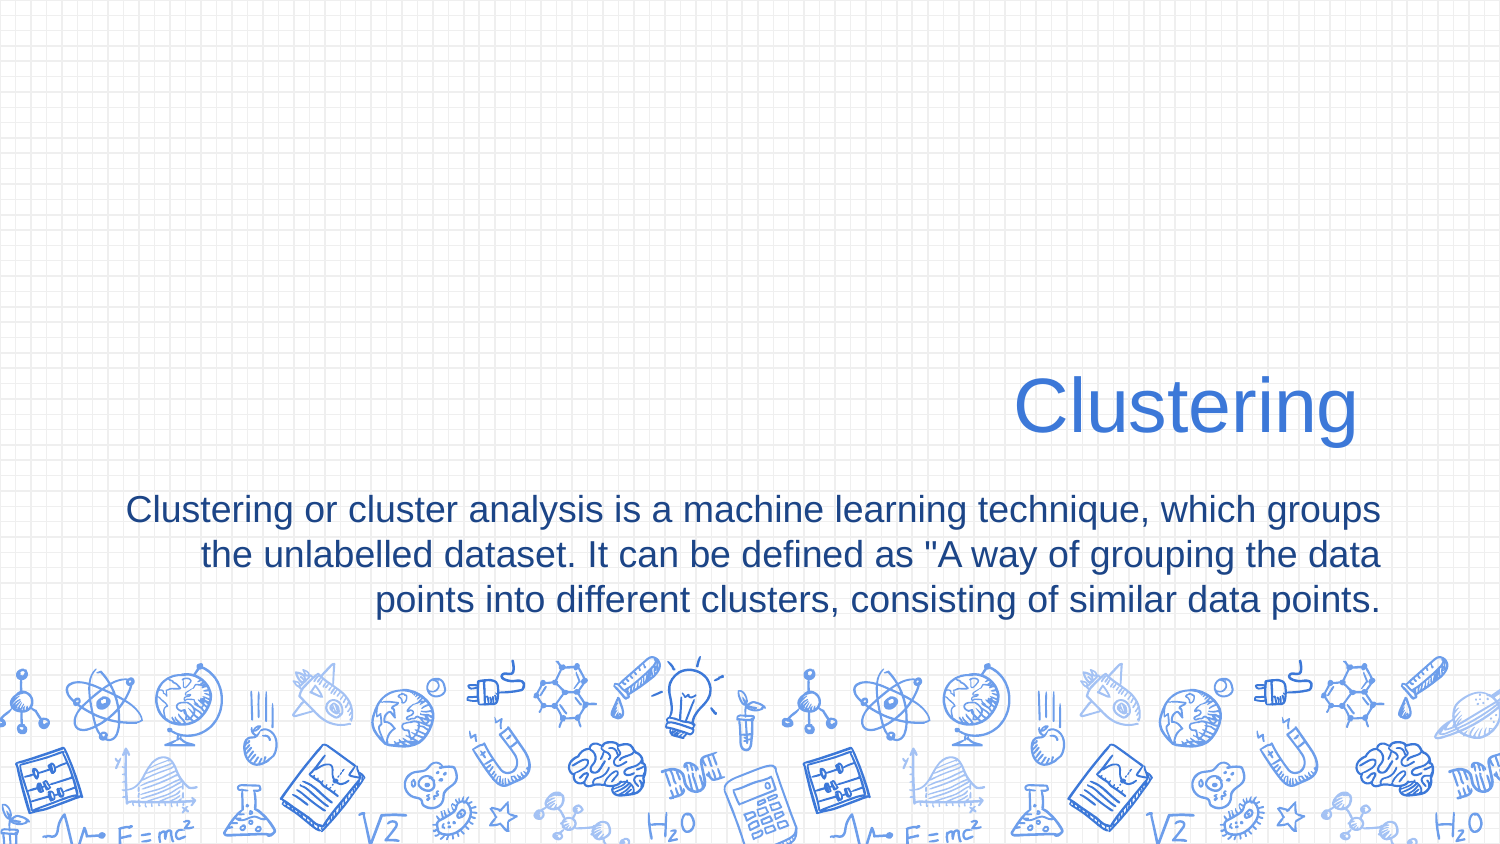

# Clustering
Clustering or cluster analysis is a machine learning technique, which groups the unlabelled dataset. It can be defined as "A way of grouping the data points into different clusters, consisting of similar data points.